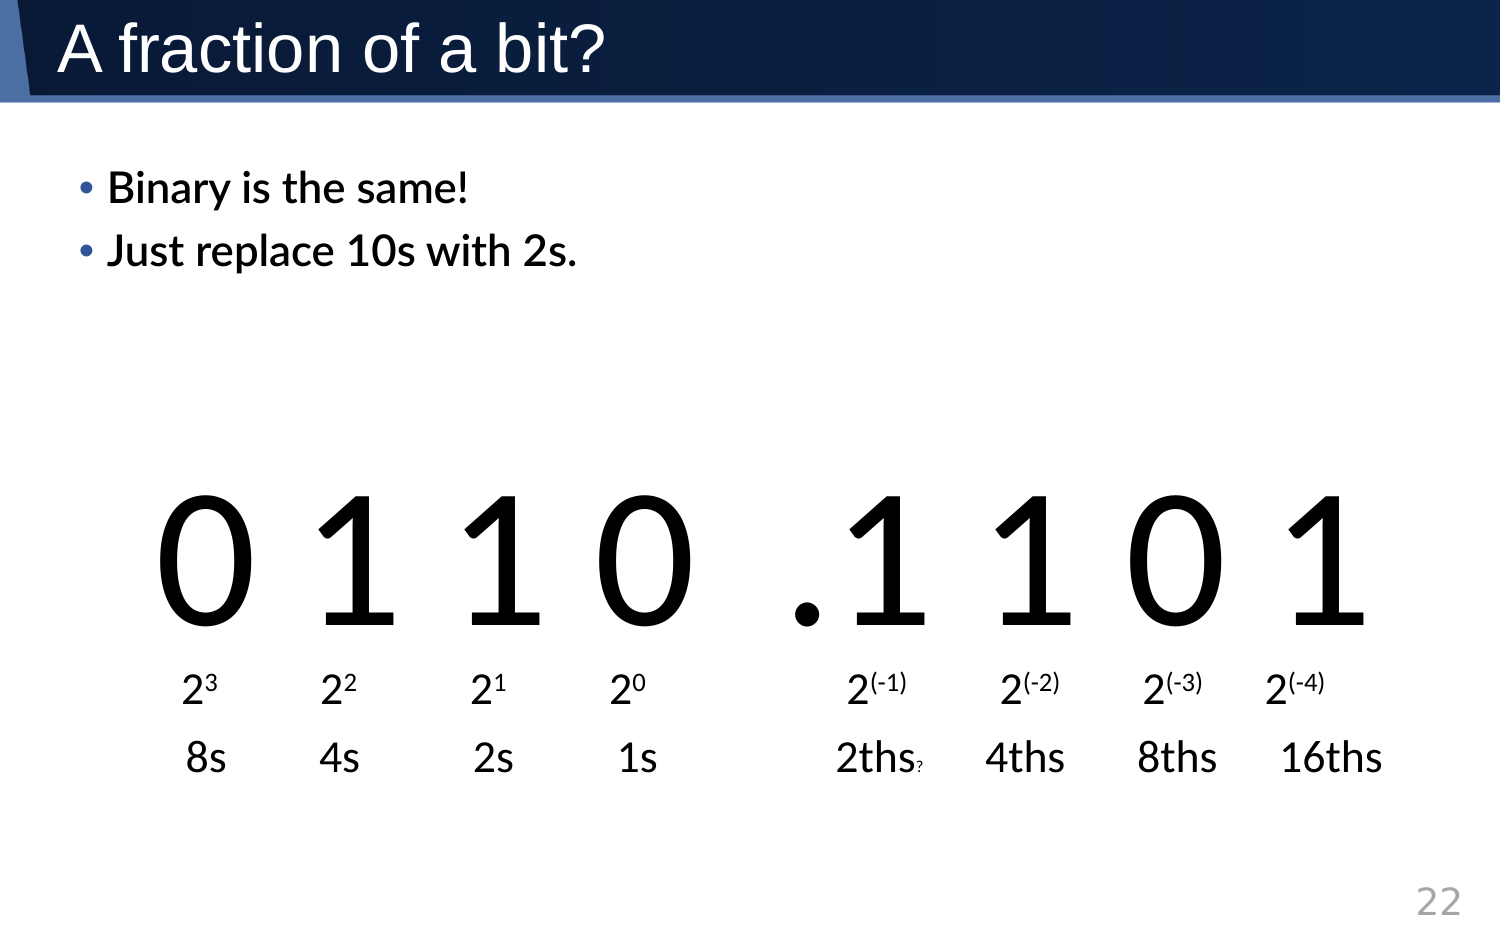

# A fraction of a bit?
Binary is the same!
Just replace 10s with 2s.

0 1 1 0
.1 1 0 1
    23          22           21          20
   2(-1)         2(-2)        2(-3)      2(-4)
    8s         4s           2s          1s
      2ths?      4ths       8ths      16ths
22